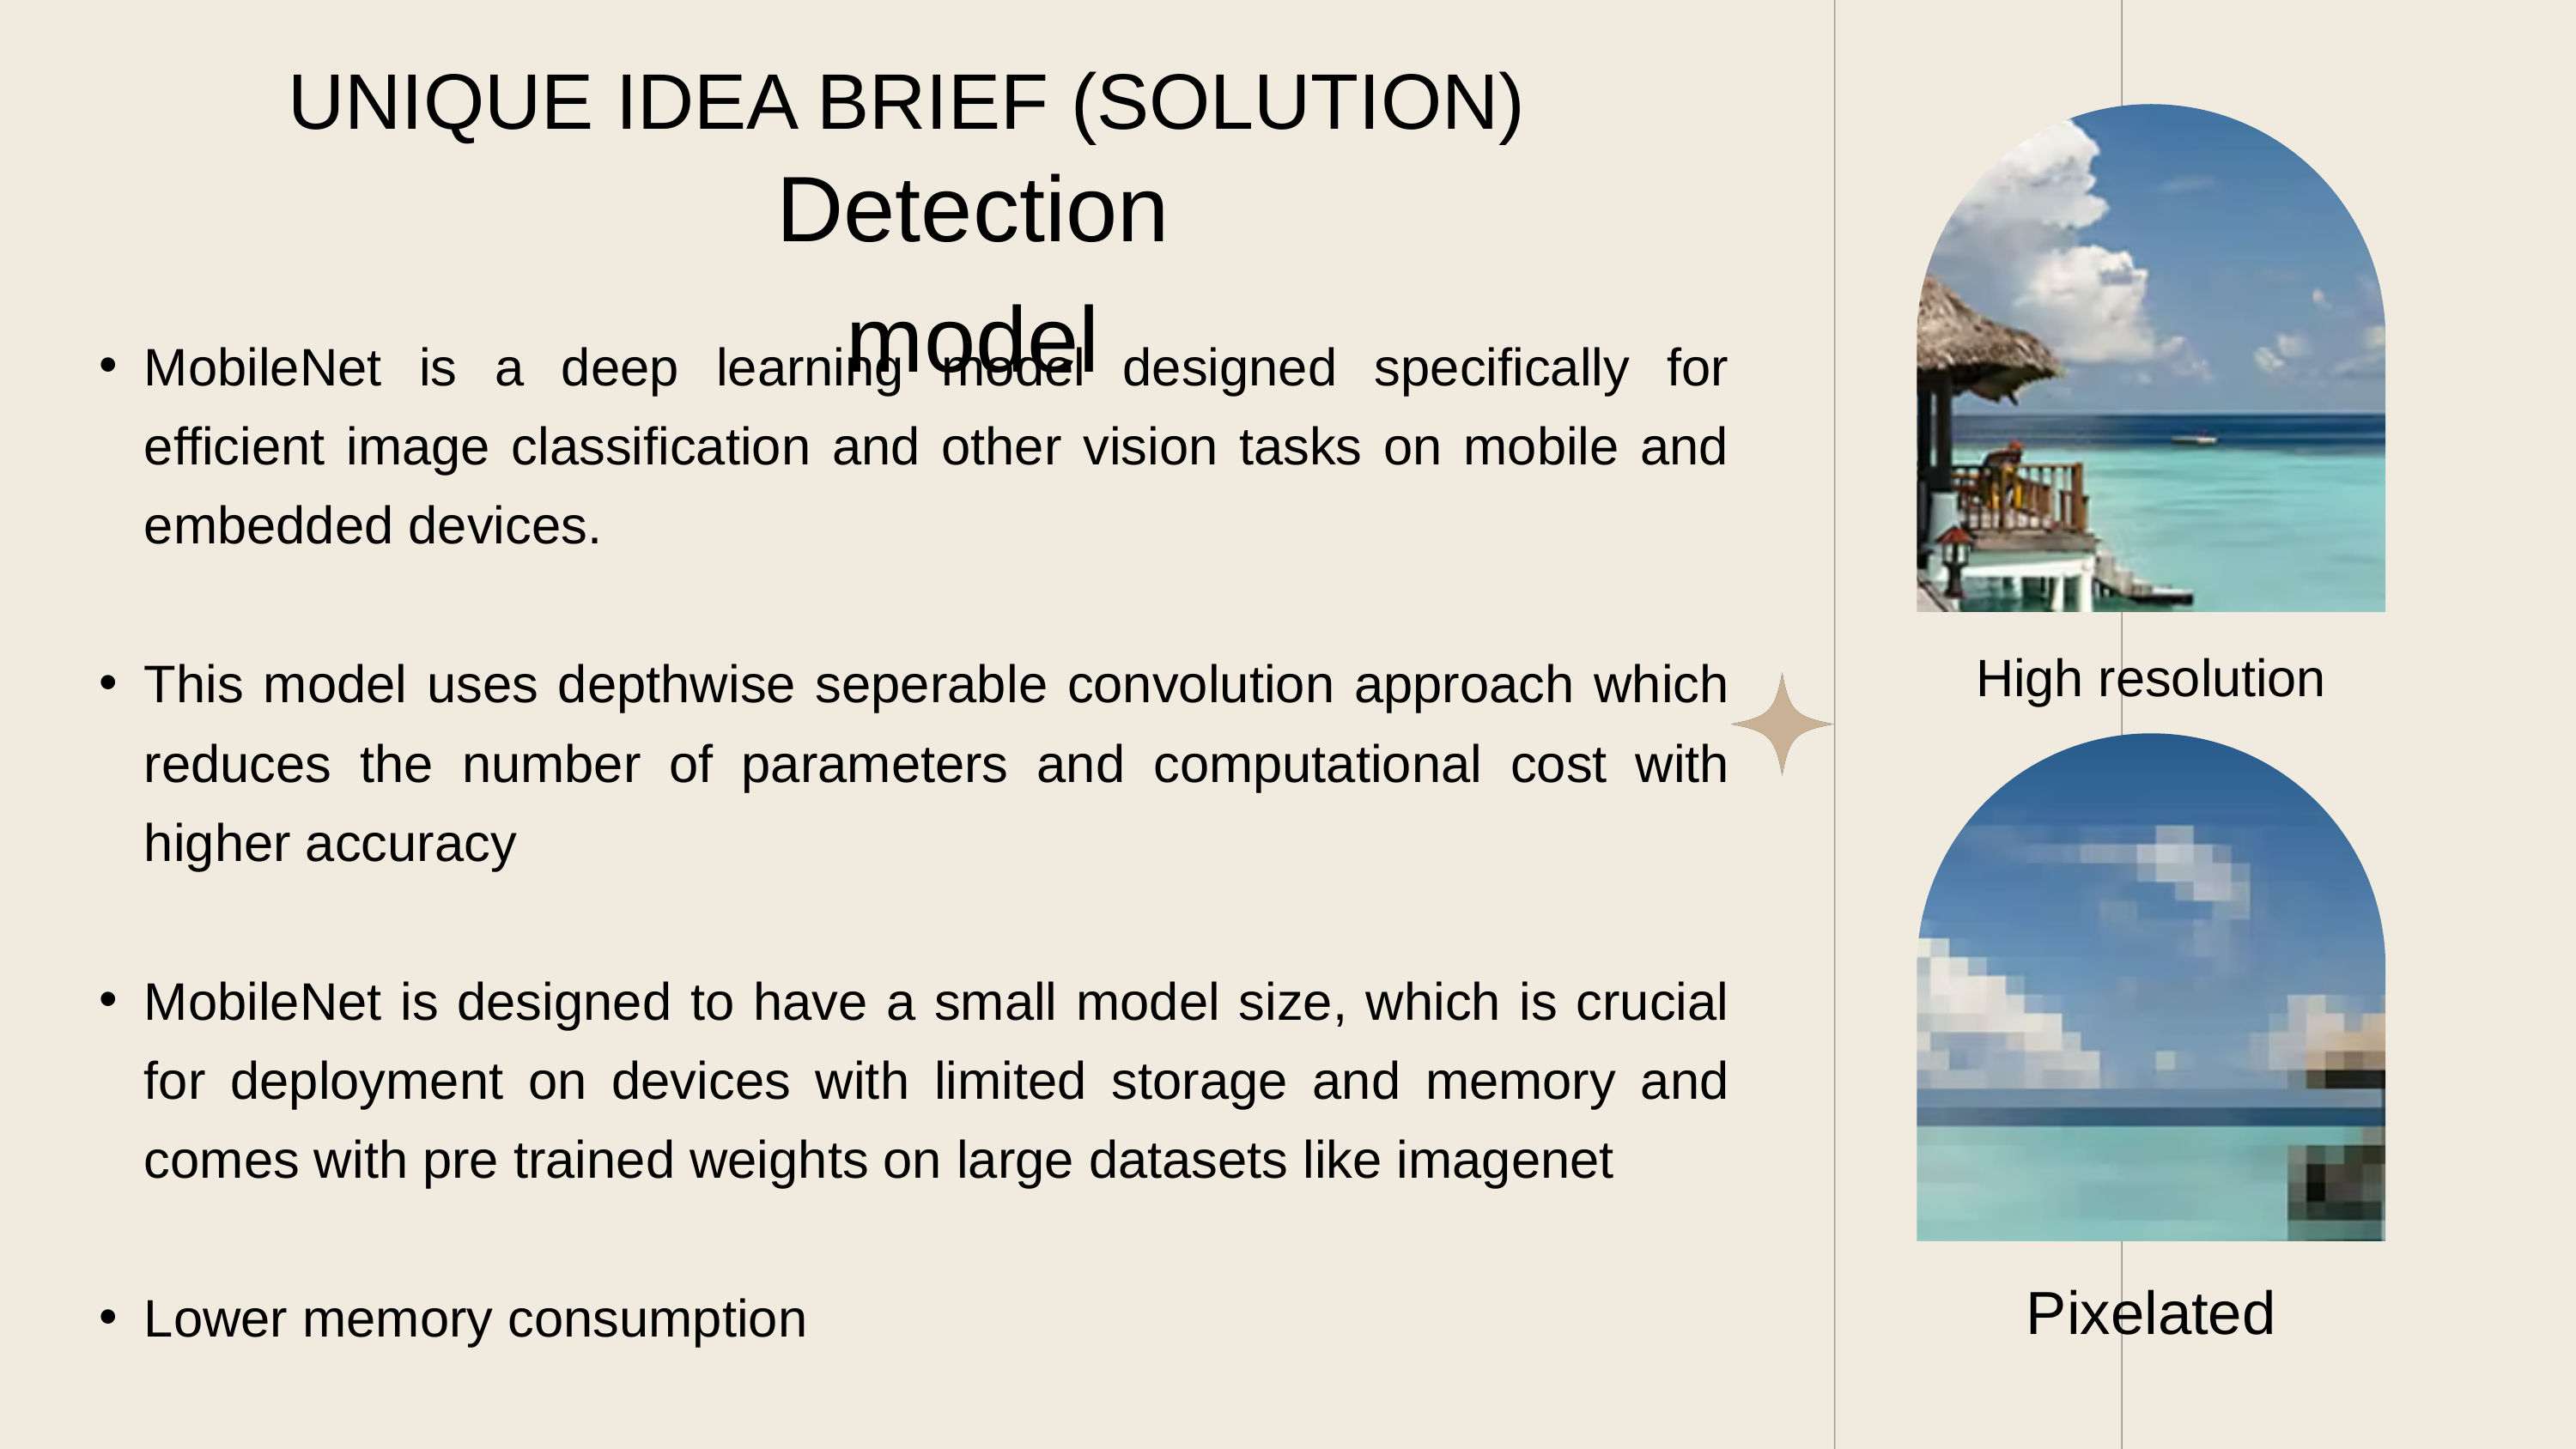

UNIQUE IDEA BRIEF (SOLUTION)

Detection model
MobileNet is a deep learning model designed specifically for efficient image classification and other vision tasks on mobile and embedded devices.

This model uses depthwise seperable convolution approach which reduces the number of parameters and computational cost with higher accuracy

MobileNet is designed to have a small model size, which is crucial for deployment on devices with limited storage and memory and comes with pre trained weights on large datasets like imagenet

Lower memory consumption
High resolution

Pixelated